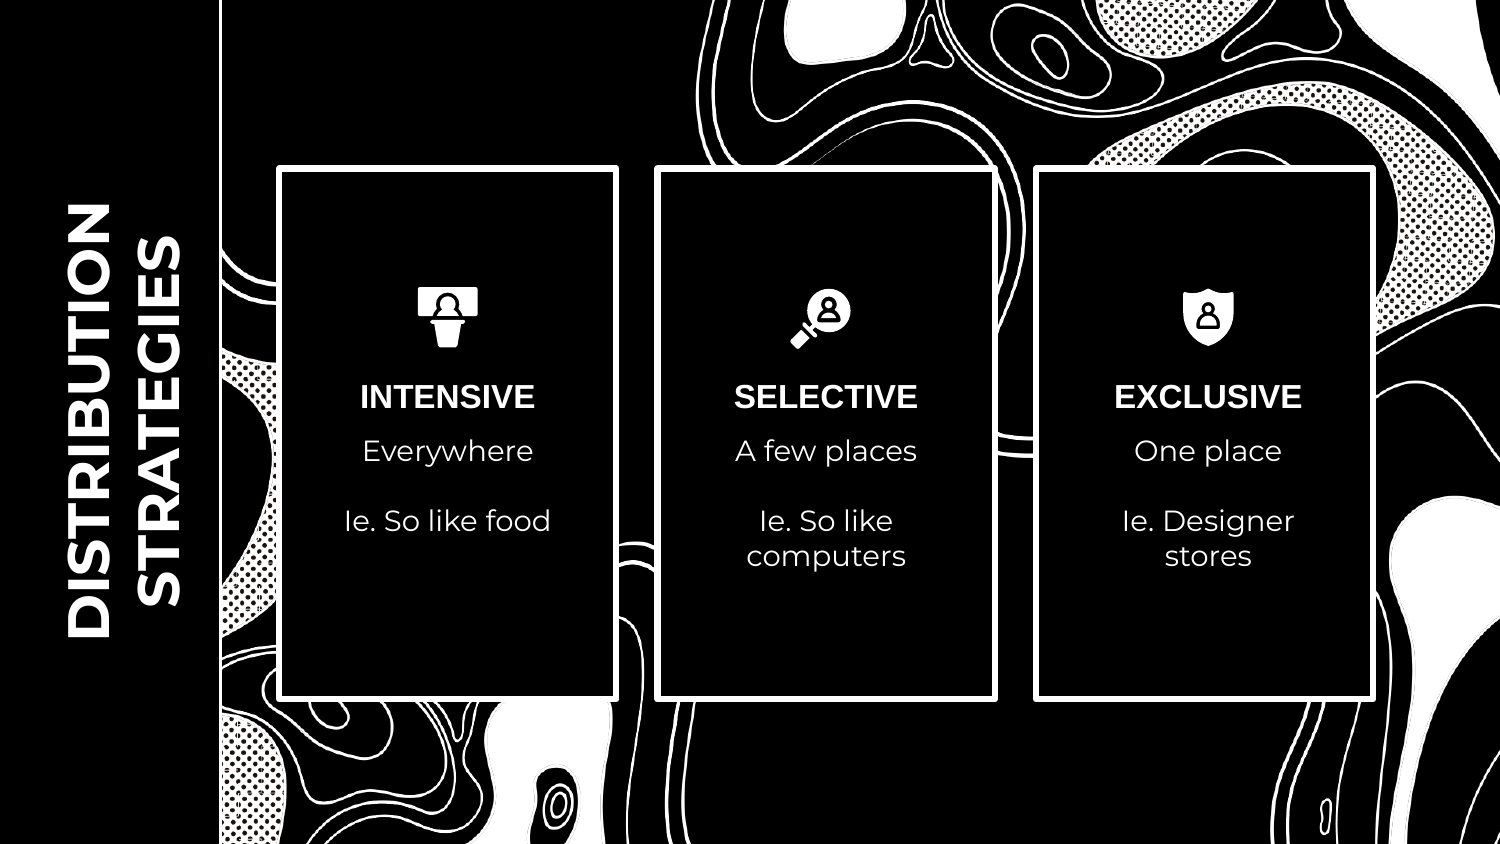

INTENSIVE
SELECTIVE
EXCLUSIVE
# DISTRIBUTION STRATEGIES
Everywhere

Ie. So like food
A few places

Ie. So like computers
One place

Ie. Designer stores